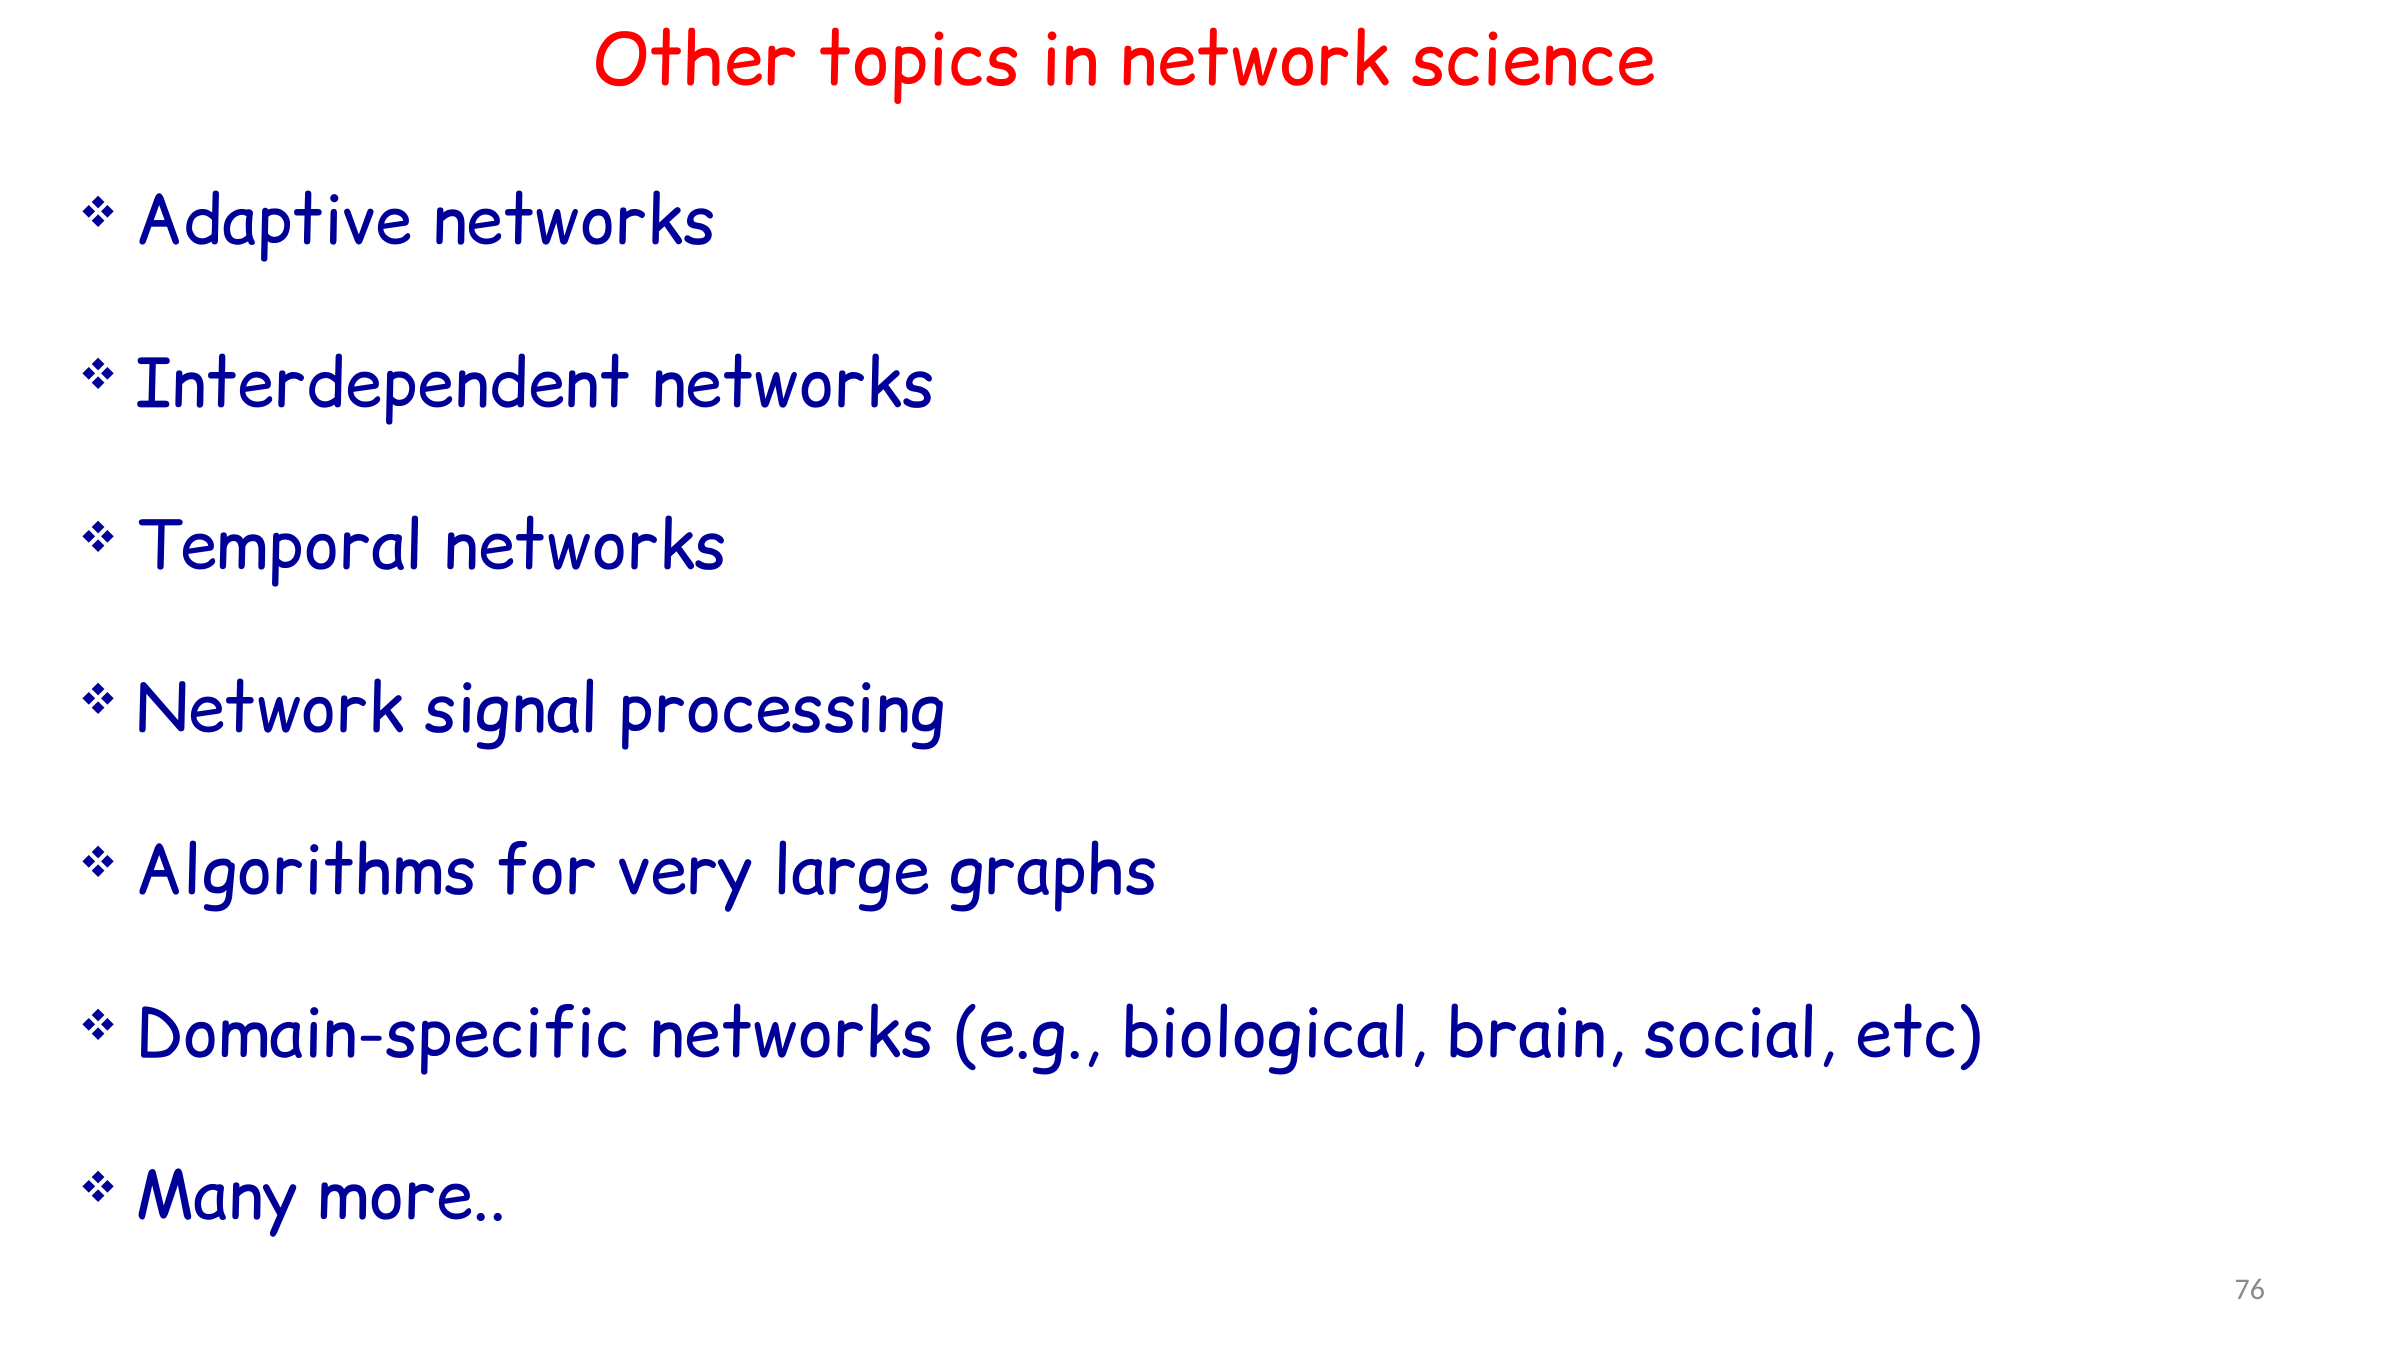

# Other topics in network science

Adaptive networks

Interdependent networks

Temporal networks

Network signal processing

Algorithms for very large graphs

Domain-specific networks (e.g., biological, brain, social, etc)

Many more..

76